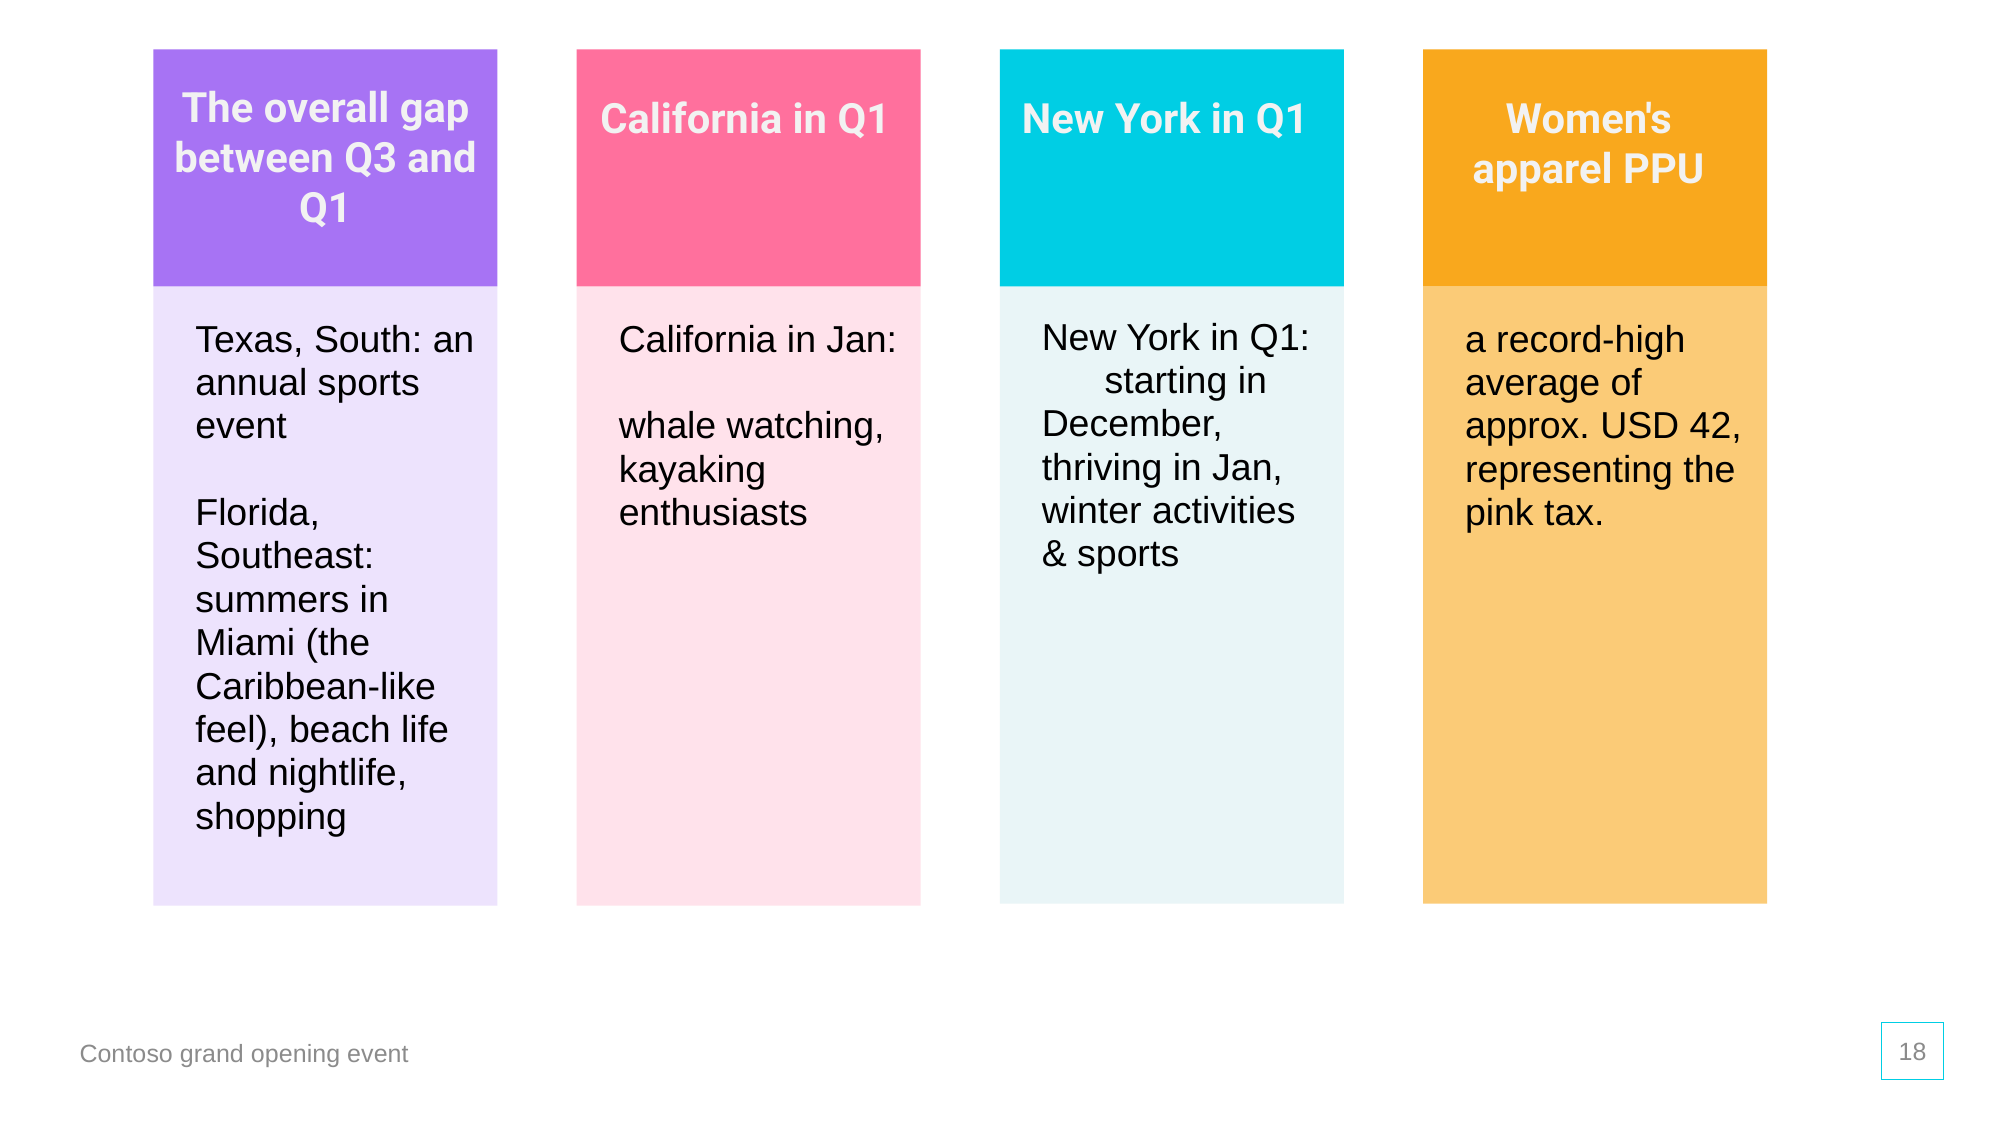

The overall gap between Q3 and Q1
California in Q1
New York in Q1
Women's apparel PPU
New York in Q1:        starting in  December, thriving in Jan, winter activities & sports
Texas, South: an annual sports event

Florida, Southeast: summers in Miami (the Caribbean-like feel), beach life and nightlife, shopping

California in Jan:
whale watching, kayaking enthusiasts

a record-high average of approx. USD 42, representing the pink tax.
18
Contoso grand opening event